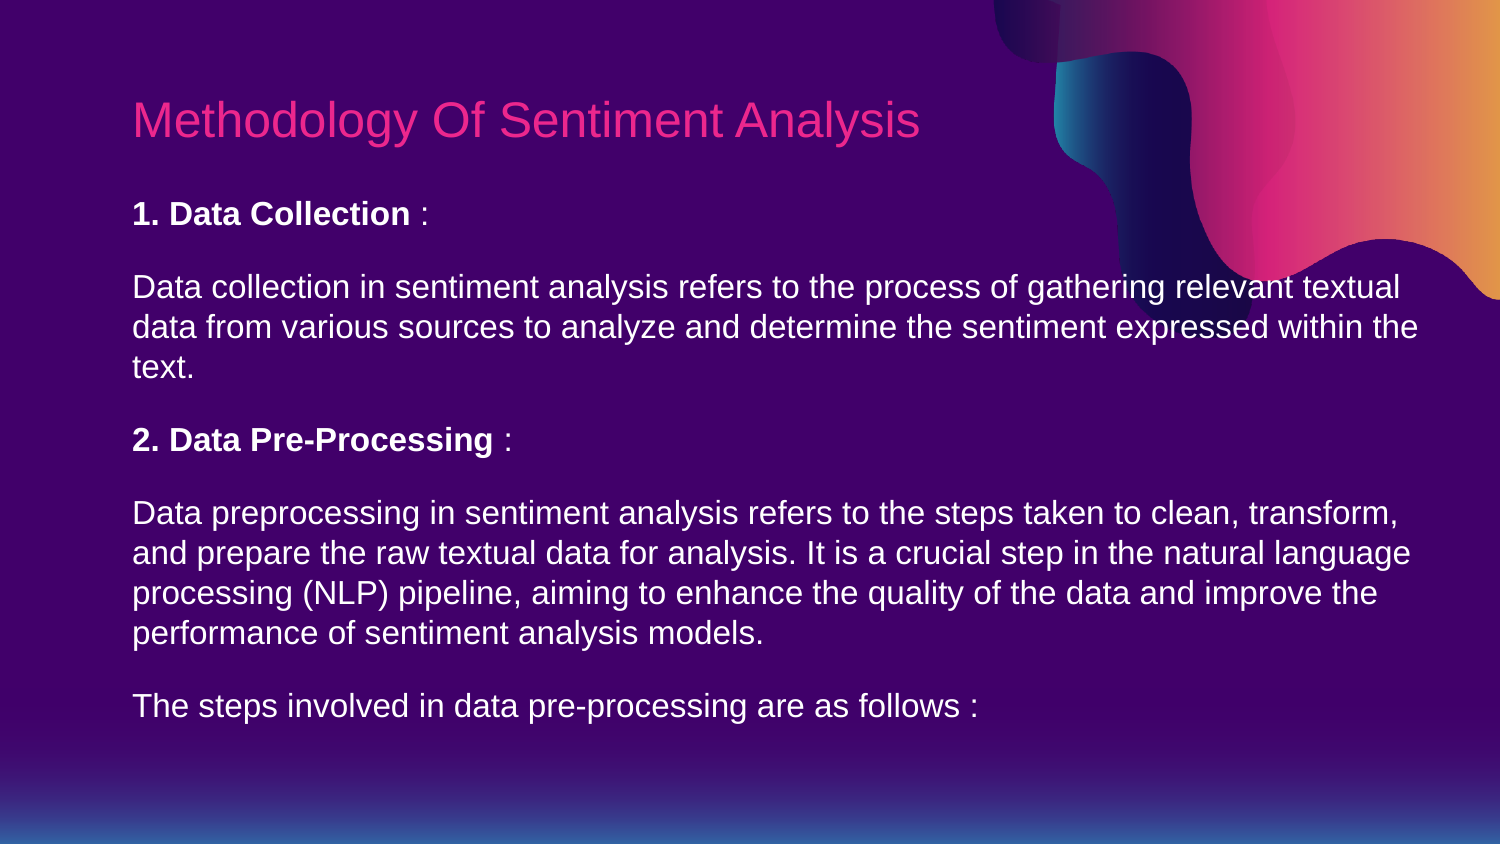

# Methodology Of Sentiment Analysis
1. Data Collection :
Data collection in sentiment analysis refers to the process of gathering relevant textual data from various sources to analyze and determine the sentiment expressed within the text.
2. Data Pre-Processing :
Data preprocessing in sentiment analysis refers to the steps taken to clean, transform, and prepare the raw textual data for analysis. It is a crucial step in the natural language processing (NLP) pipeline, aiming to enhance the quality of the data and improve the performance of sentiment analysis models.
The steps involved in data pre-processing are as follows :